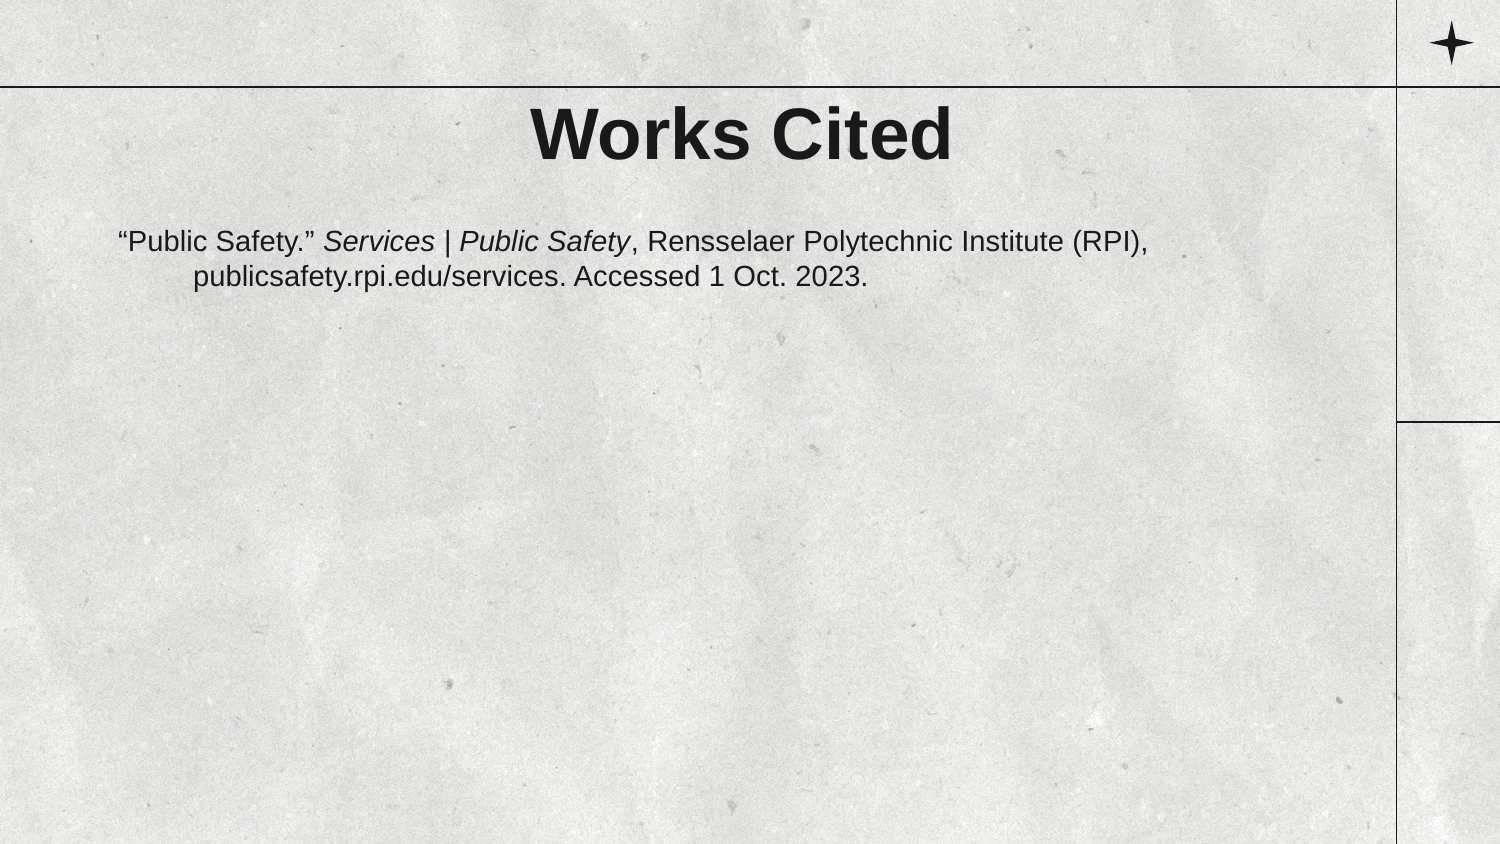

# Works Cited
“Public Safety.” Services | Public Safety, Rensselaer Polytechnic Institute (RPI), publicsafety.rpi.edu/services. Accessed 1 Oct. 2023.